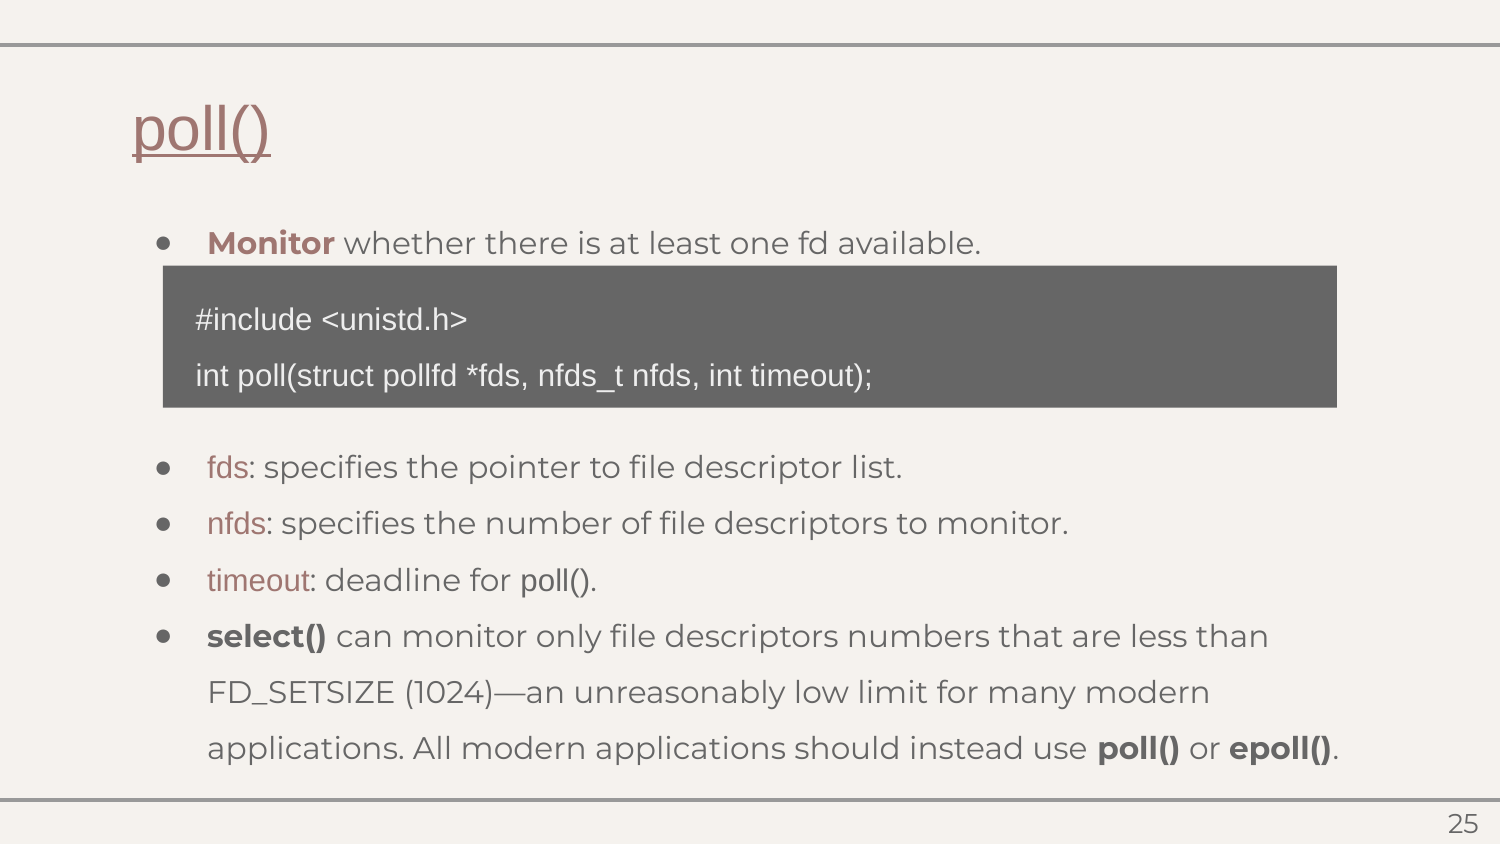

# poll()
Monitor whether there is at least one fd available.

fds: specifies the pointer to file descriptor list.
nfds: specifies the number of file descriptors to monitor.
timeout: deadline for poll().
select() can monitor only file descriptors numbers that are less than FD_SETSIZE (1024)—an unreasonably low limit for many modern applications. All modern applications should instead use poll() or epoll().
#include <unistd.h>
int poll(struct pollfd *fds, nfds_t nfds, int timeout);
25